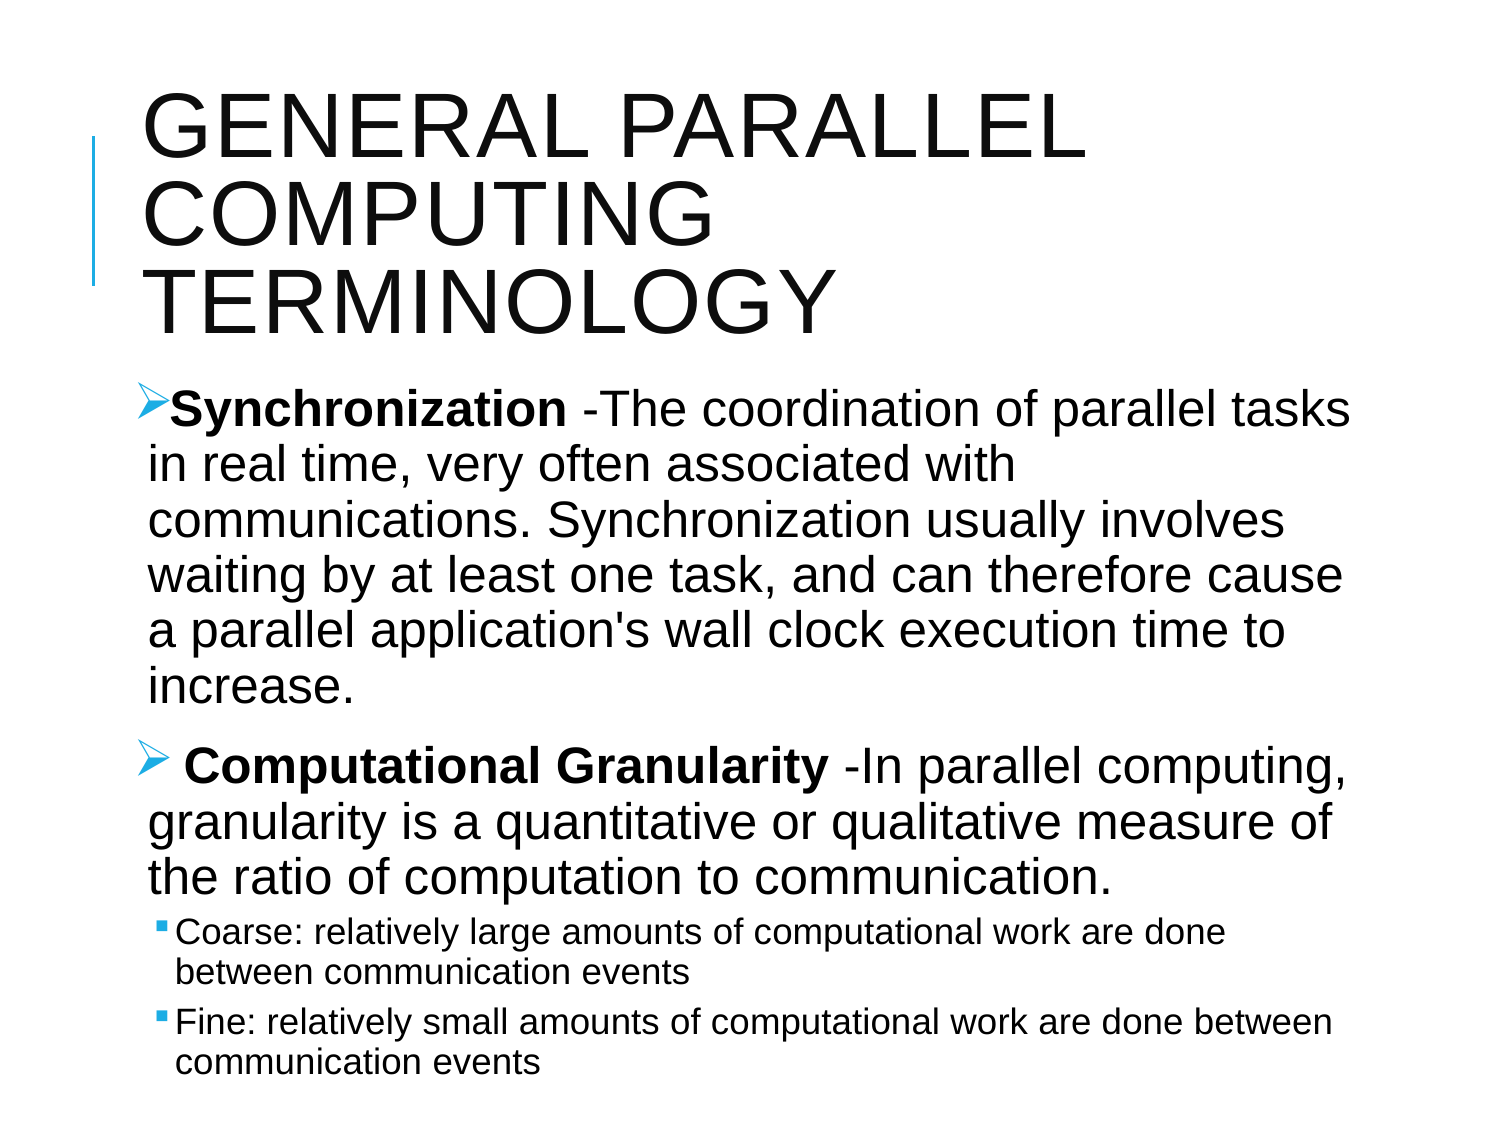

# General Parallel Computing Terminology
Synchronization -The coordination of parallel tasks in real time, very often associated with communications. Synchronization usually involves waiting by at least one task, and can therefore cause a parallel application's wall clock execution time to increase.
 Computational Granularity -In parallel computing, granularity is a quantitative or qualitative measure of the ratio of computation to communication.
Coarse: relatively large amounts of computational work are done between communication events
Fine: relatively small amounts of computational work are done between communication events